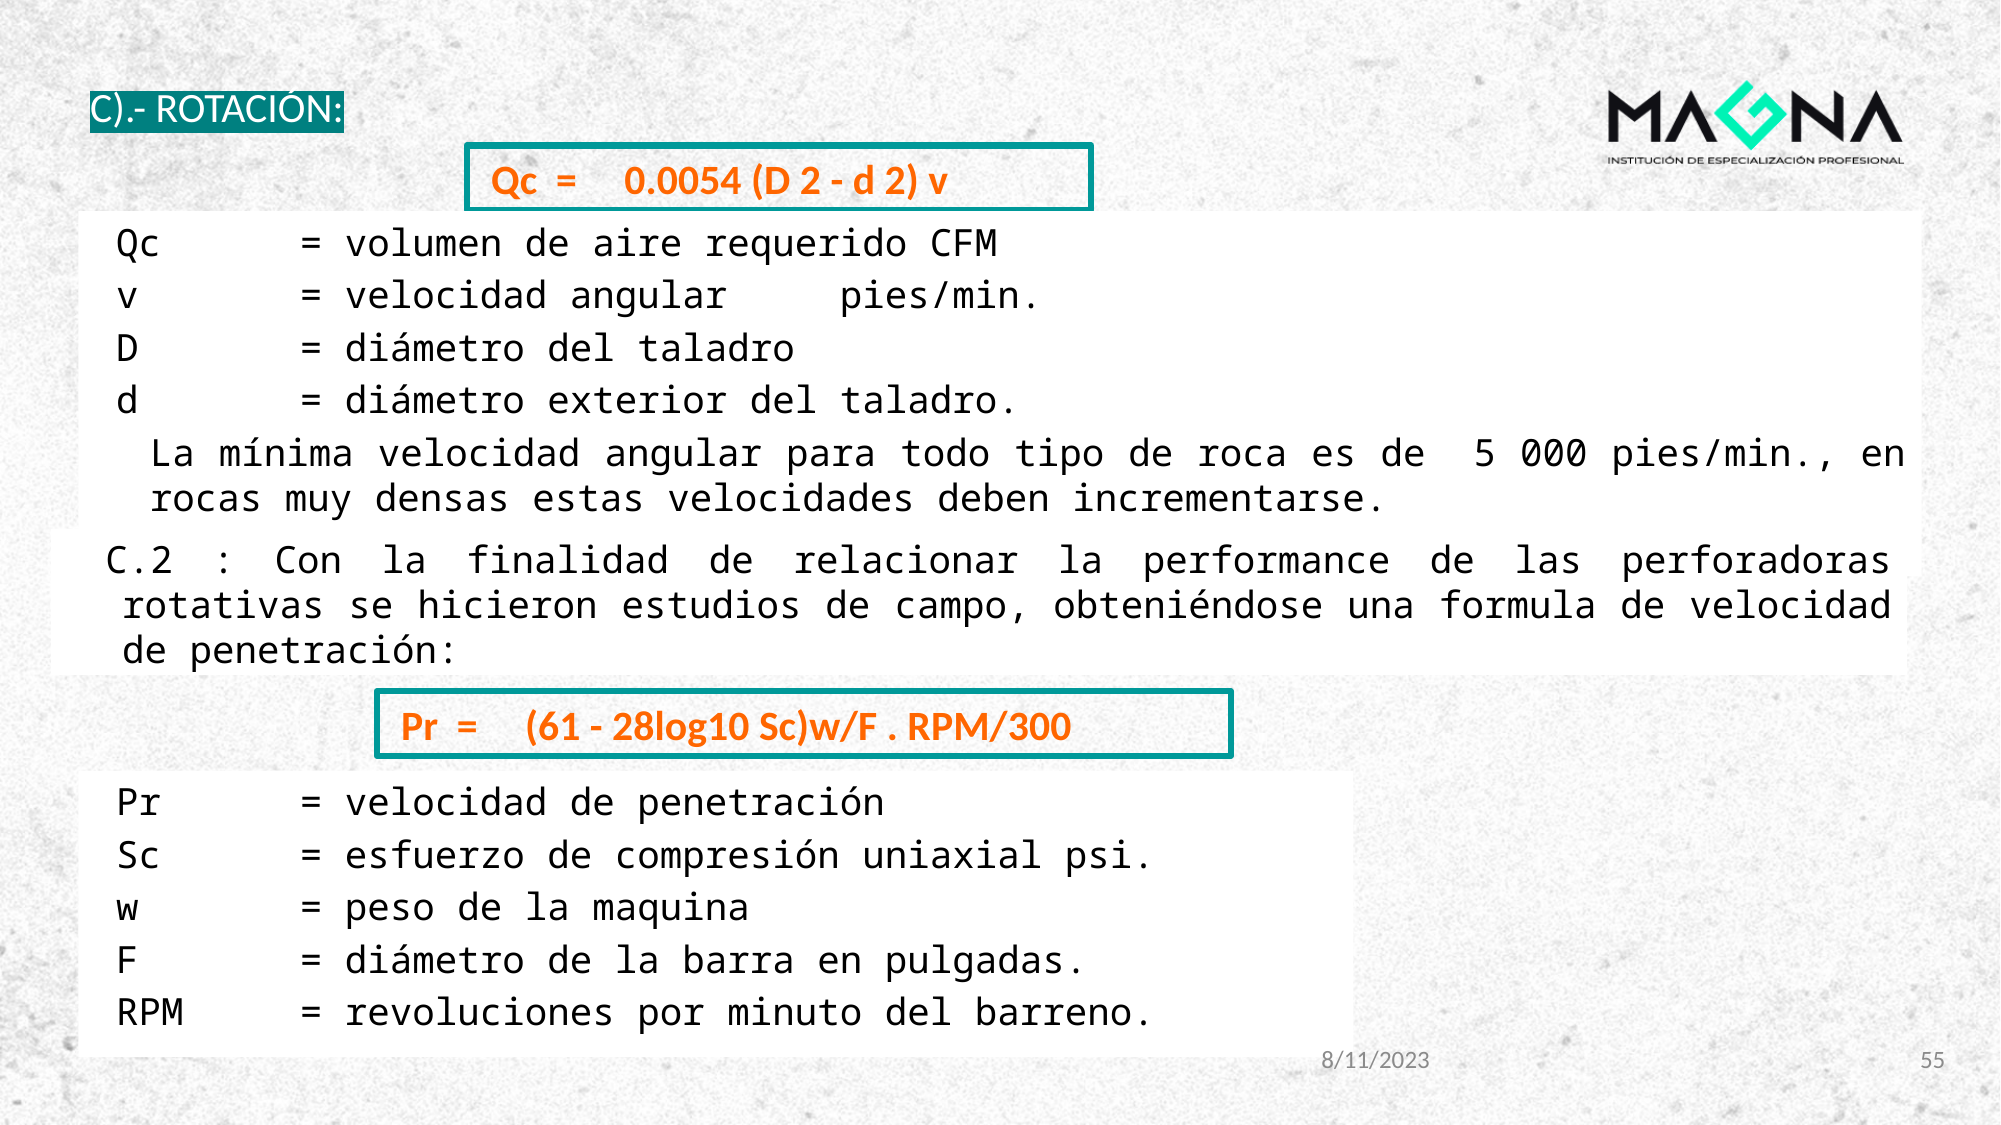

C).- ROTACIÓN:
 Qc  =     0.0054 (D 2 - d 2) v
 Qc	= volumen de aire requerido CFM
 v		= velocidad angular     pies/min.
 D		= diámetro del taladro
 d		= diámetro exterior del taladro.
	La mínima velocidad angular para todo tipo de roca es de  5 000 pies/min., en rocas muy densas estas velocidades deben incrementarse.
 C.2 : Con la finalidad de relacionar la performance de las perforadoras rotativas se hicieron estudios de campo, obteniéndose una formula de velocidad de penetración:
 Pr  =     (61 - 28log10 Sc)w/F . RPM/300
 Pr	= velocidad de penetración
 Sc	= esfuerzo de compresión uniaxial psi.
 w		= peso de la maquina
 F 	= diámetro de la barra en pulgadas.
 RPM	= revoluciones por minuto del barreno.

8/11/2023
55